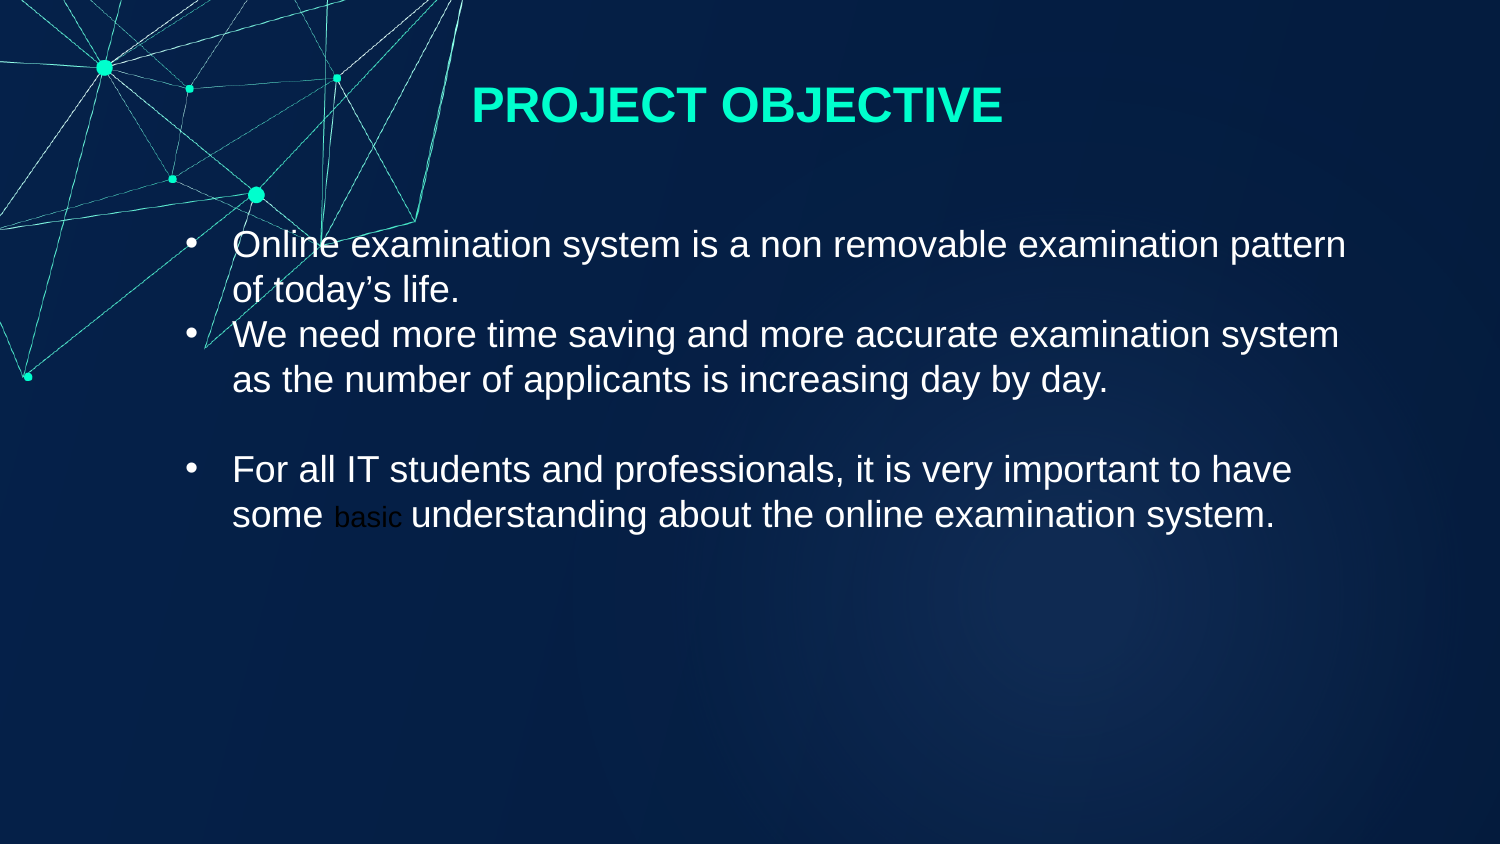

PROJECT OBJECTIVE
Online examination system is a non removable examination pattern of today’s life.
We need more time saving and more accurate examination system as the number of applicants is increasing day by day.

For all IT students and professionals, it is very important to have some basic understanding about the online examination system.